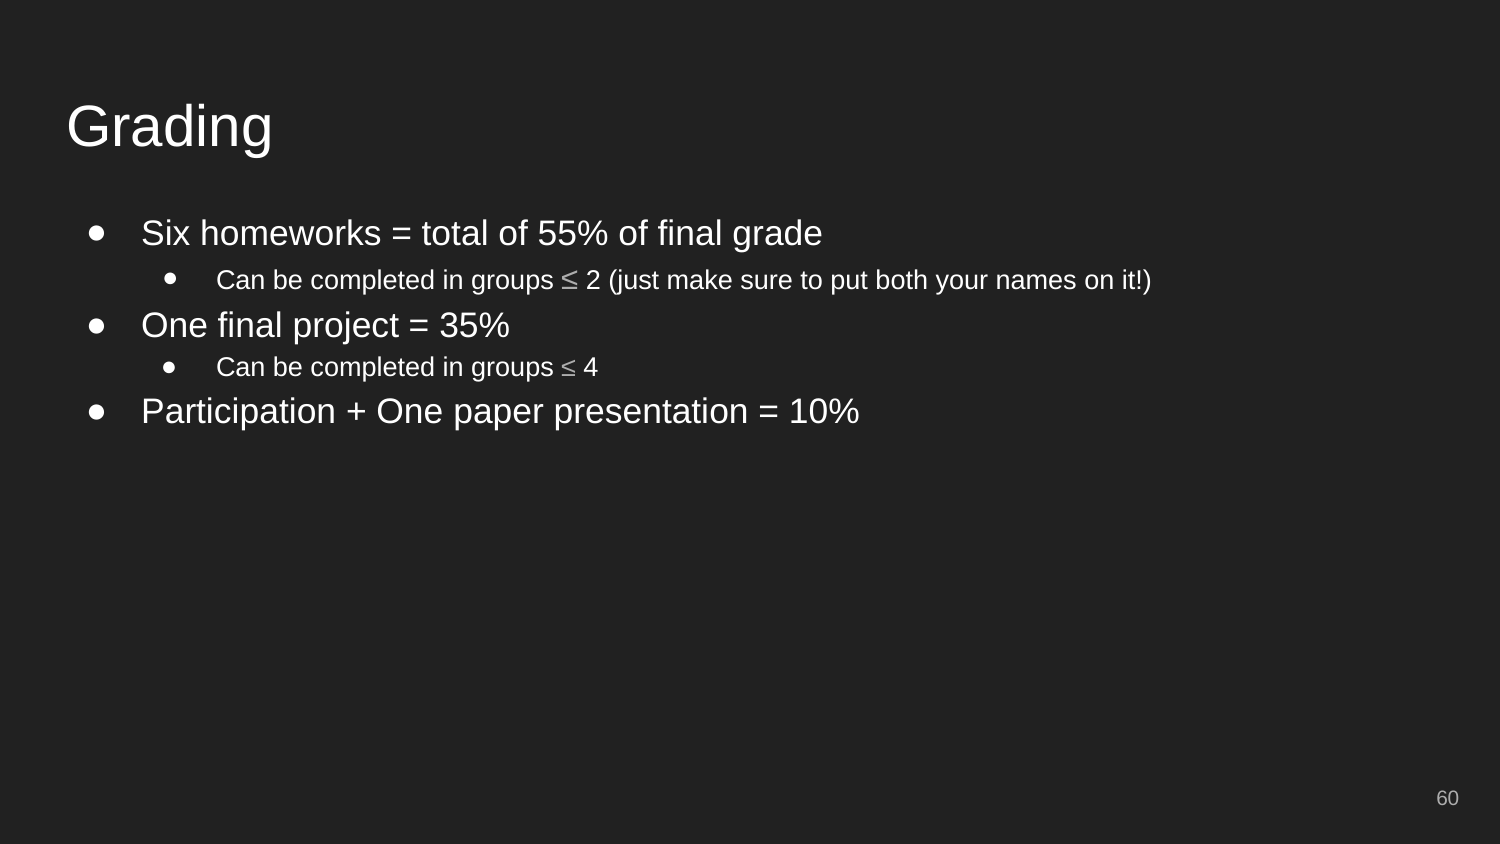

# Grading
Six homeworks = total of 55% of final grade
Can be completed in groups ≤ 2 (just make sure to put both your names on it!)
One final project = 35%
Can be completed in groups ≤ 4
Participation + One paper presentation = 10%
60